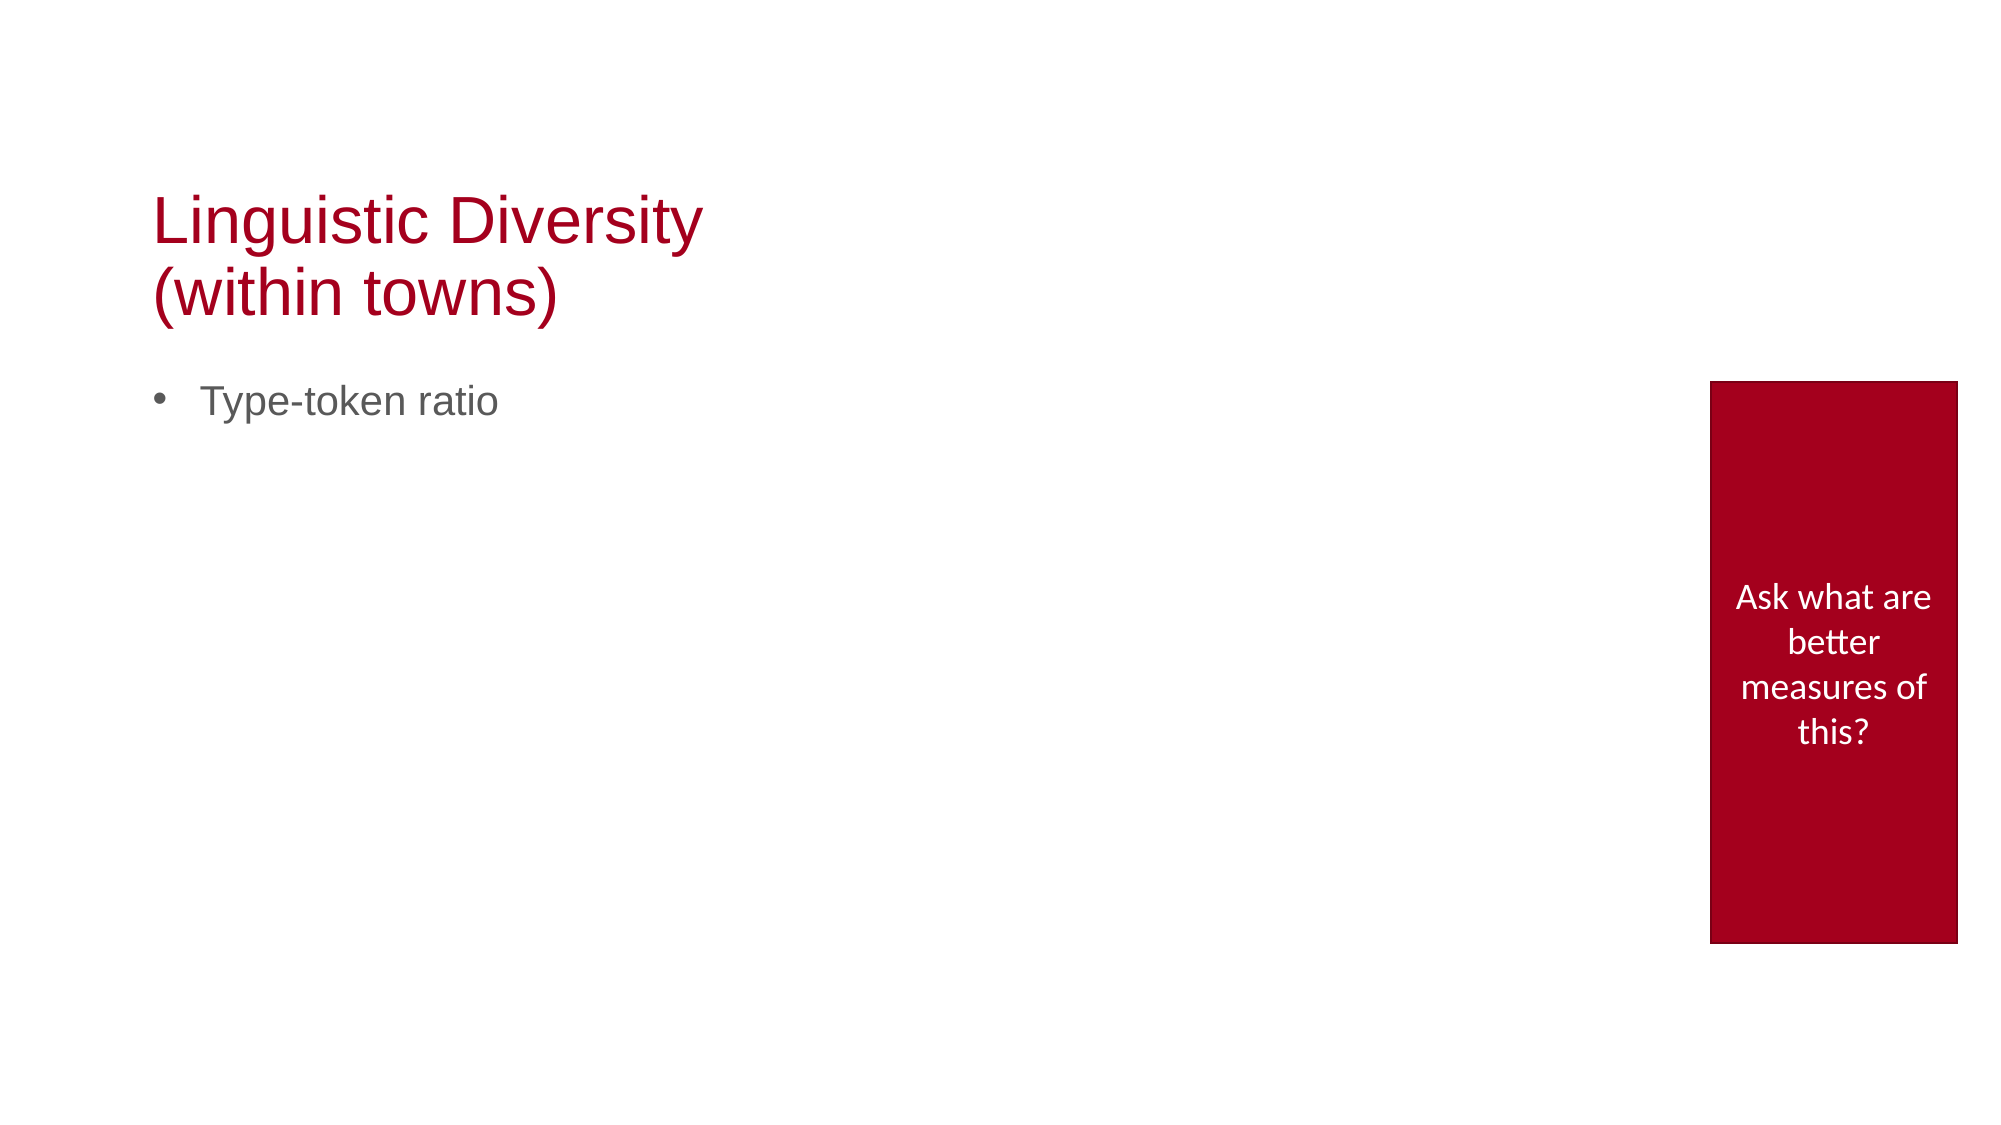

# Linguistic Diversity (within towns)
Type-token ratio
Ask what are better measures of this?